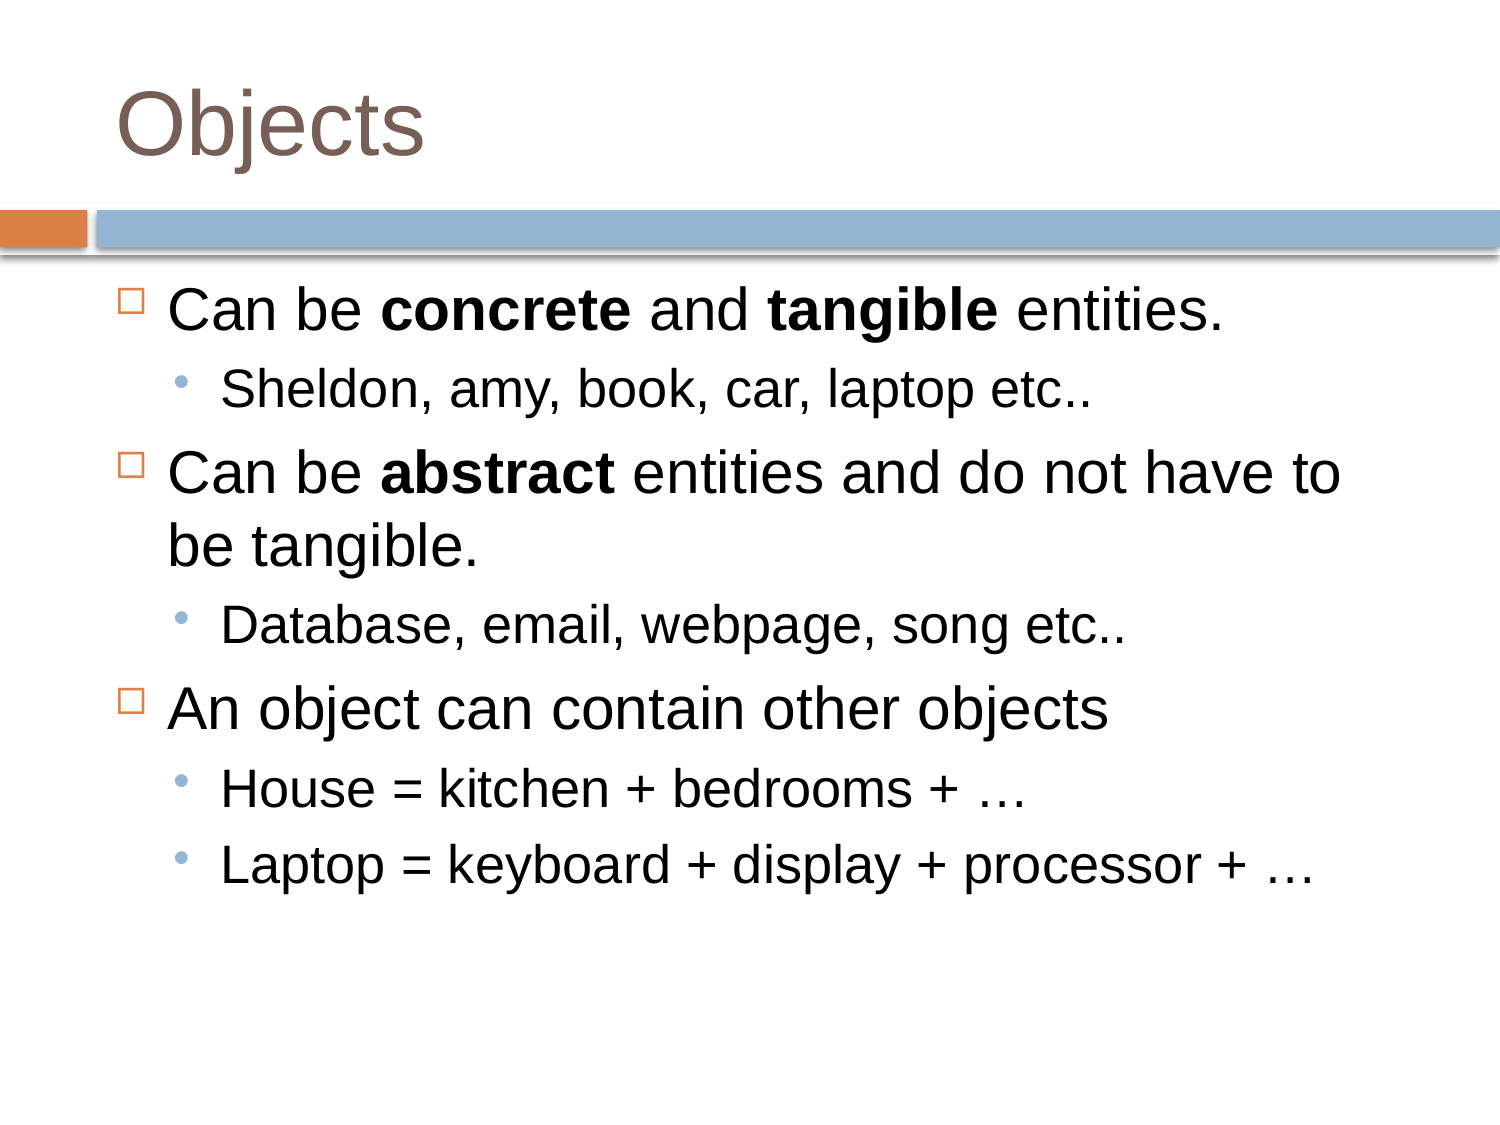

# Objects
Can be concrete and tangible entities.
Sheldon, amy, book, car, laptop etc..
Can be abstract entities and do not have to be tangible.
Database, email, webpage, song etc..
An object can contain other objects
House = kitchen + bedrooms + …
Laptop = keyboard + display + processor + …